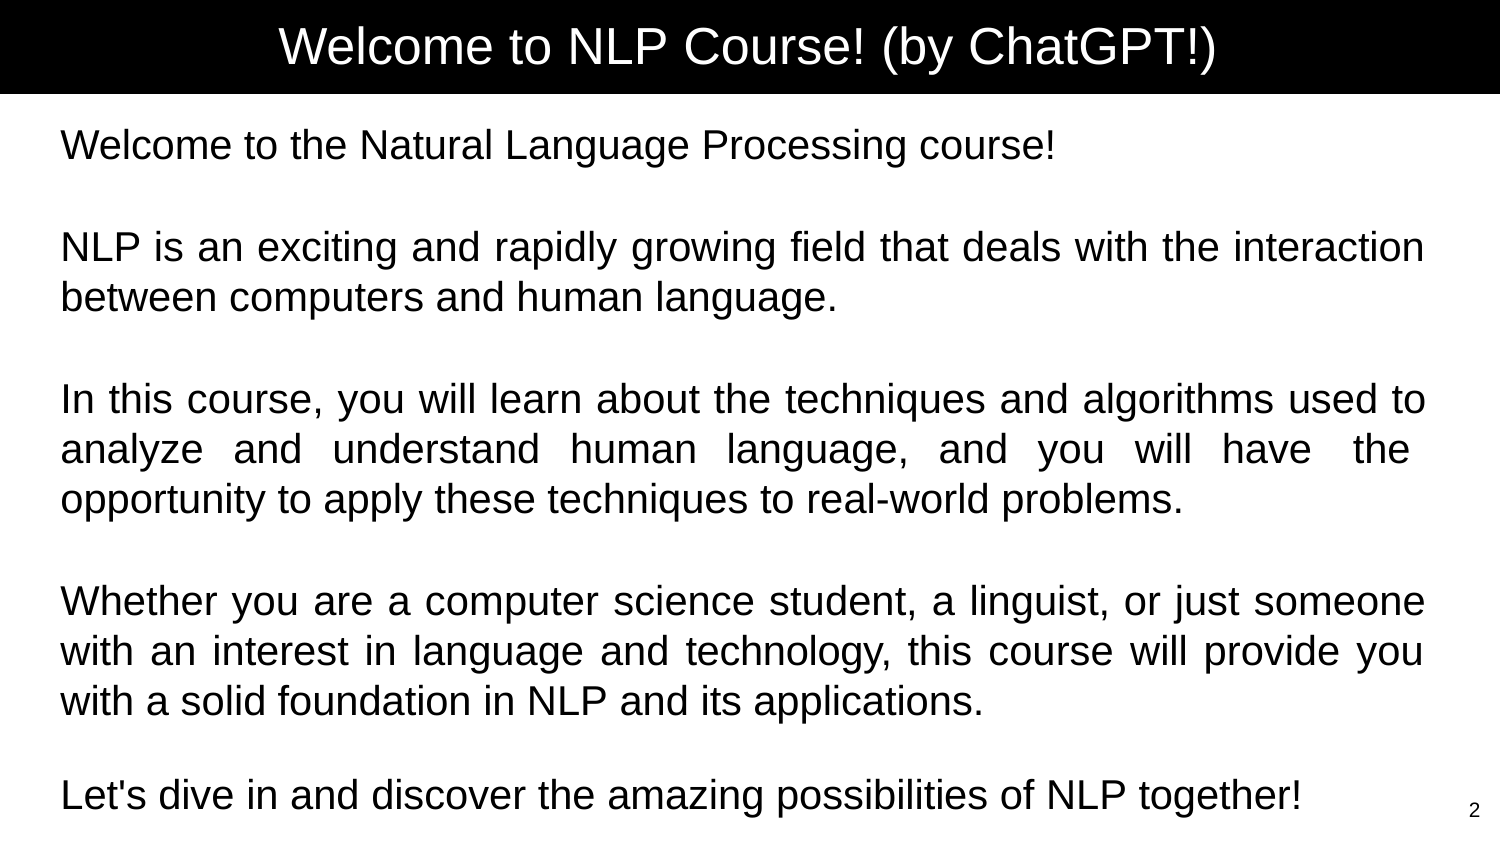

# Welcome to NLP Course! (by ChatGPT!)
Welcome to the Natural Language Processing course!

NLP is an exciting and rapidly growing field that deals with the interaction  between computers and human language.

In this course, you will learn about the techniques and algorithms used to  analyze and understand human language, and you will have the  opportunity to apply these techniques to real-world problems.

Whether you are a computer science student, a linguist, or just someone  with an interest in language and technology, this course will provide you  with a solid foundation in NLP and its applications.
Let's dive in and discover the amazing possibilities of NLP together!
2